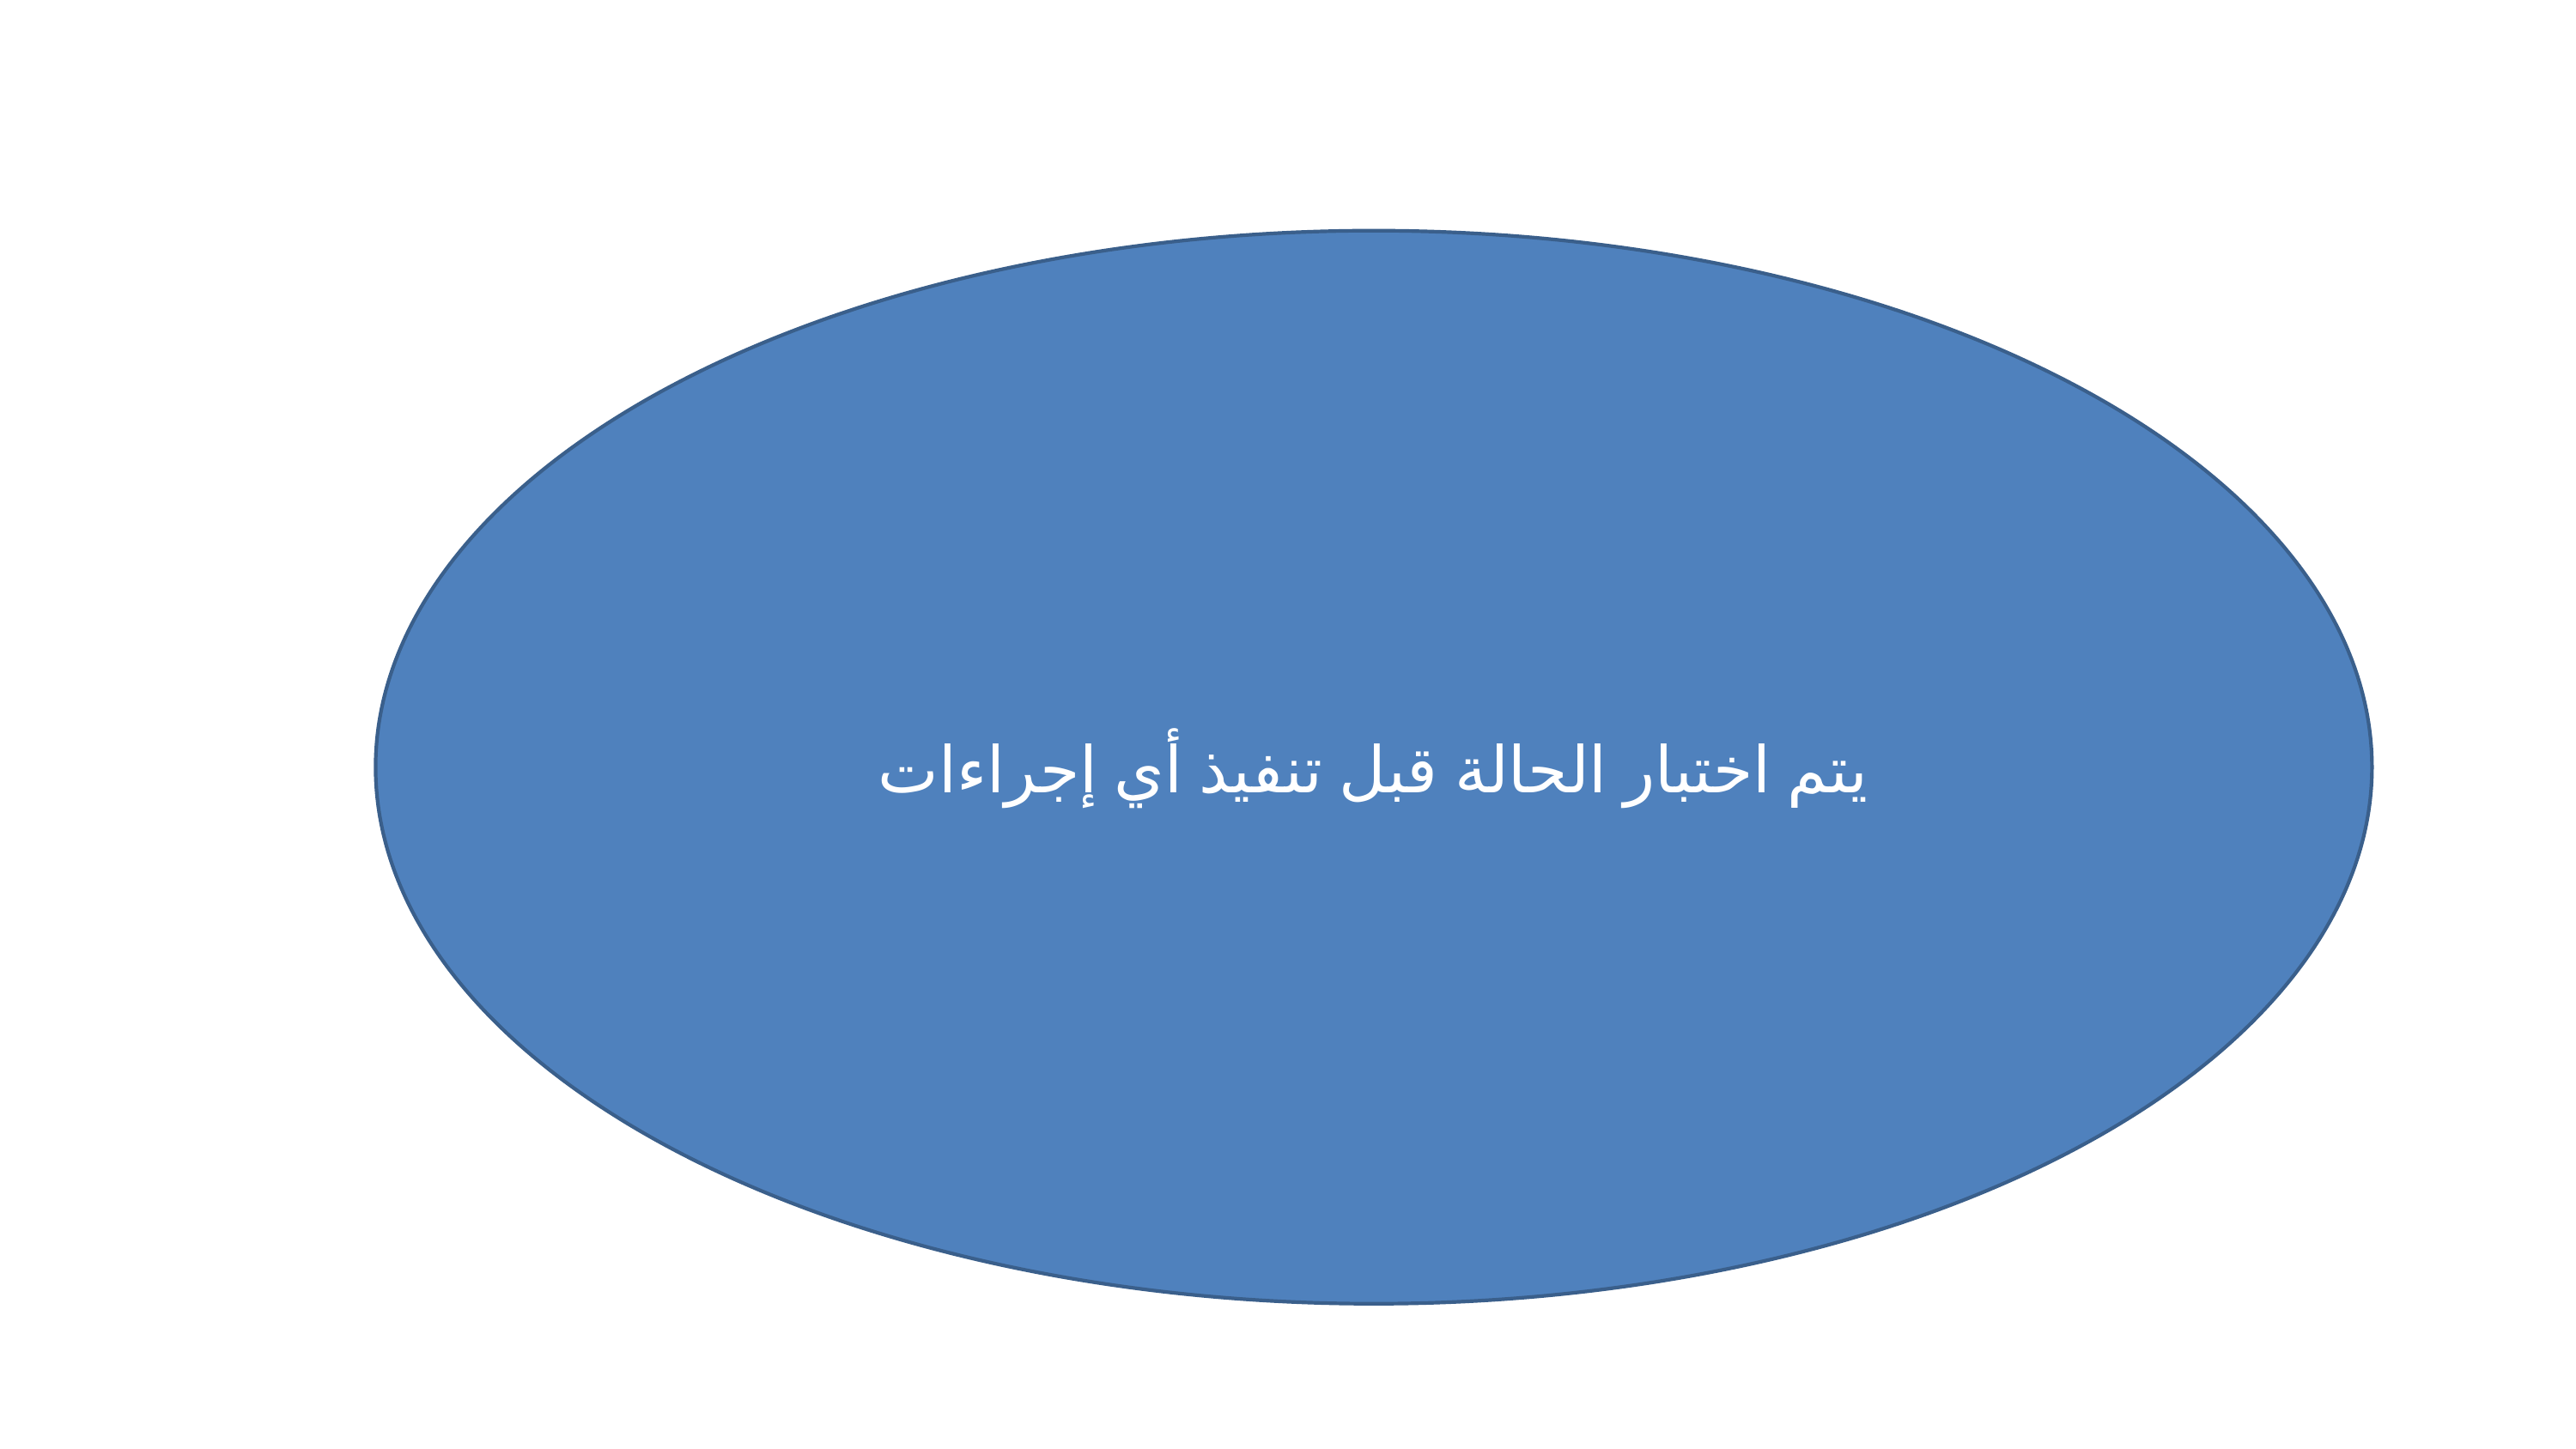

يتم اختبار الحالة قبل تنفيذ أي إجراءات